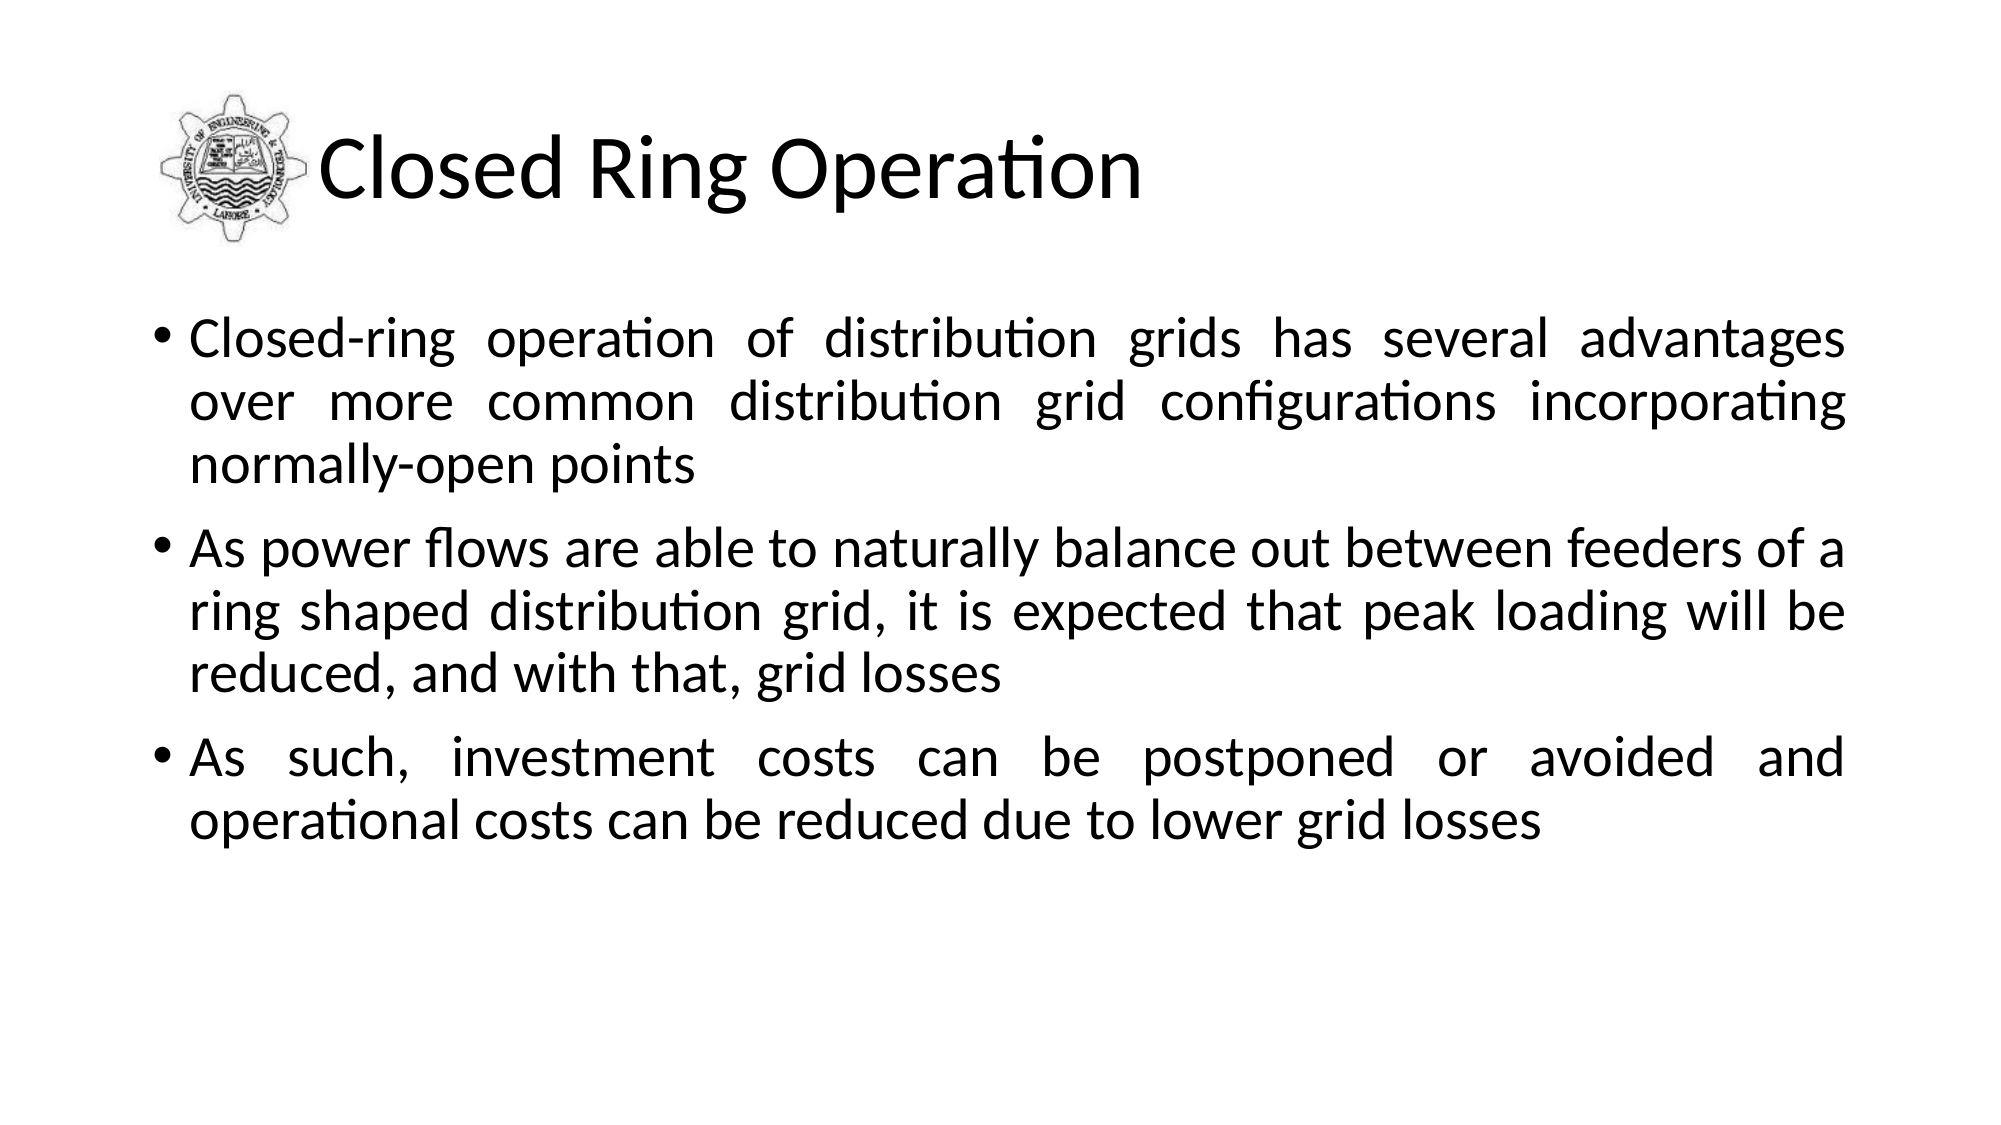

# Closed Ring Operation
Closed-ring operation of distribution grids has several advantages over more common distribution grid configurations incorporating normally-open points
As power flows are able to naturally balance out between feeders of a ring shaped distribution grid, it is expected that peak loading will be reduced, and with that, grid losses
As such, investment costs can be postponed or avoided and operational costs can be reduced due to lower grid losses